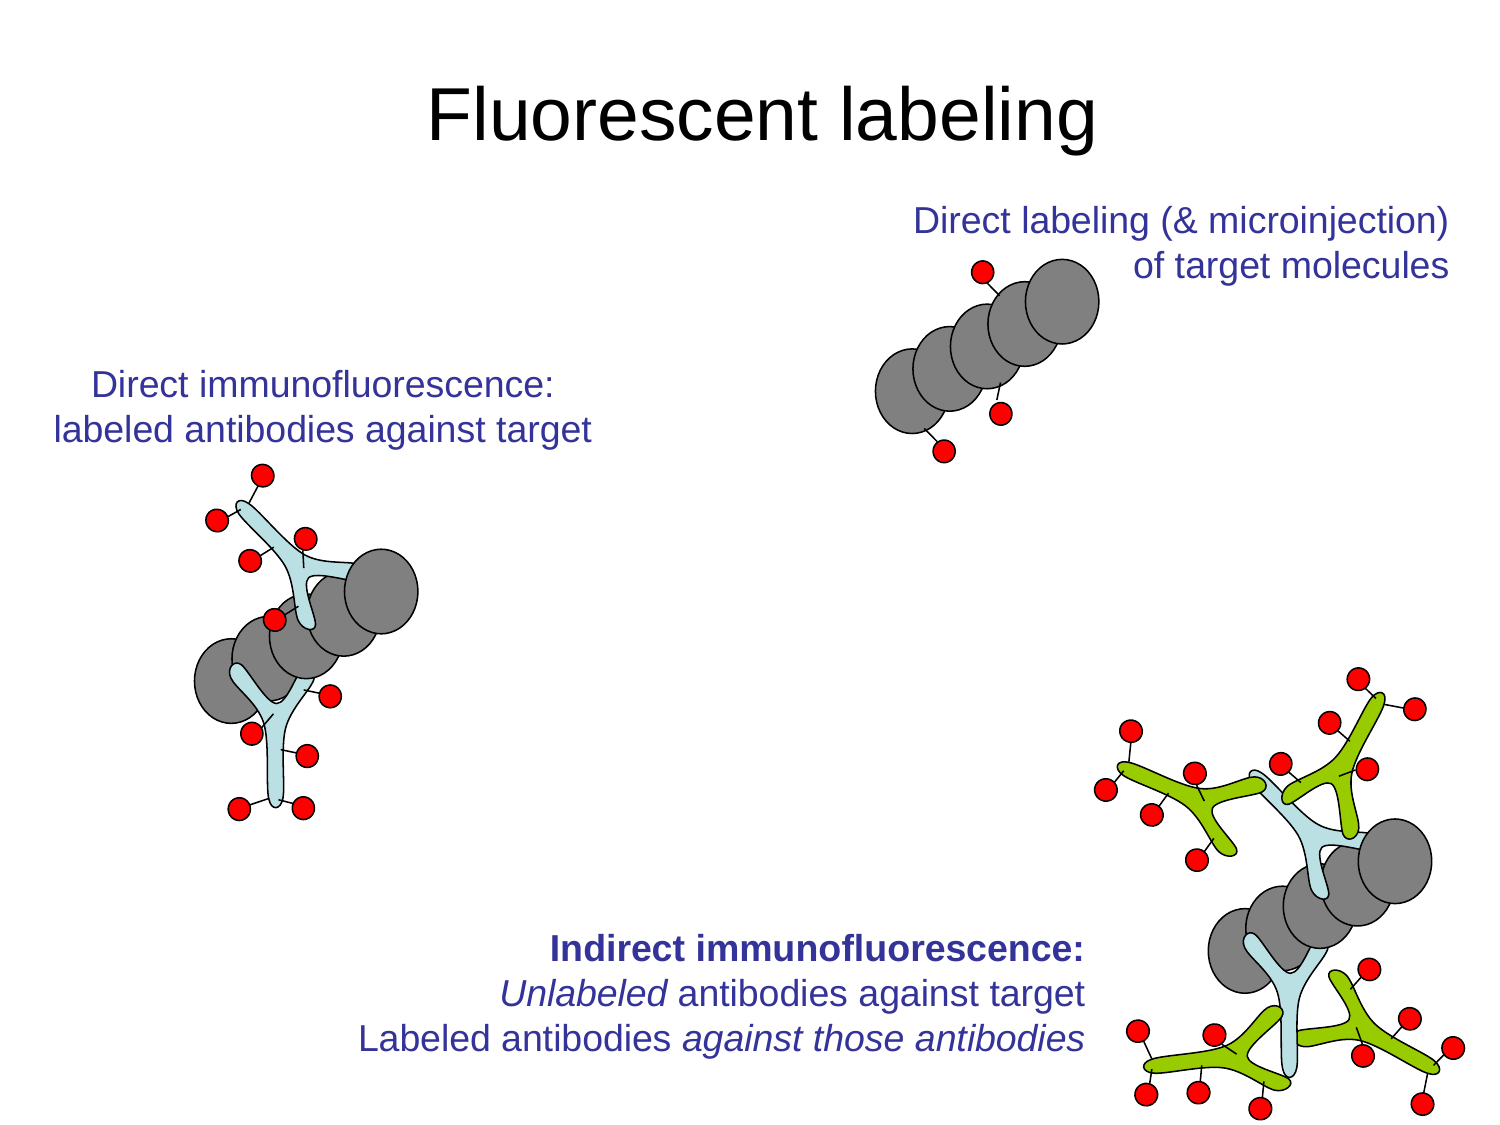

Fluorescent labeling
Direct labeling (& microinjection)
of target molecules

Direct immunofluorescence:
labeled antibodies against target

Indirect immunofluorescence:
Unlabeled antibodies against target
Labeled antibodies against those antibodies